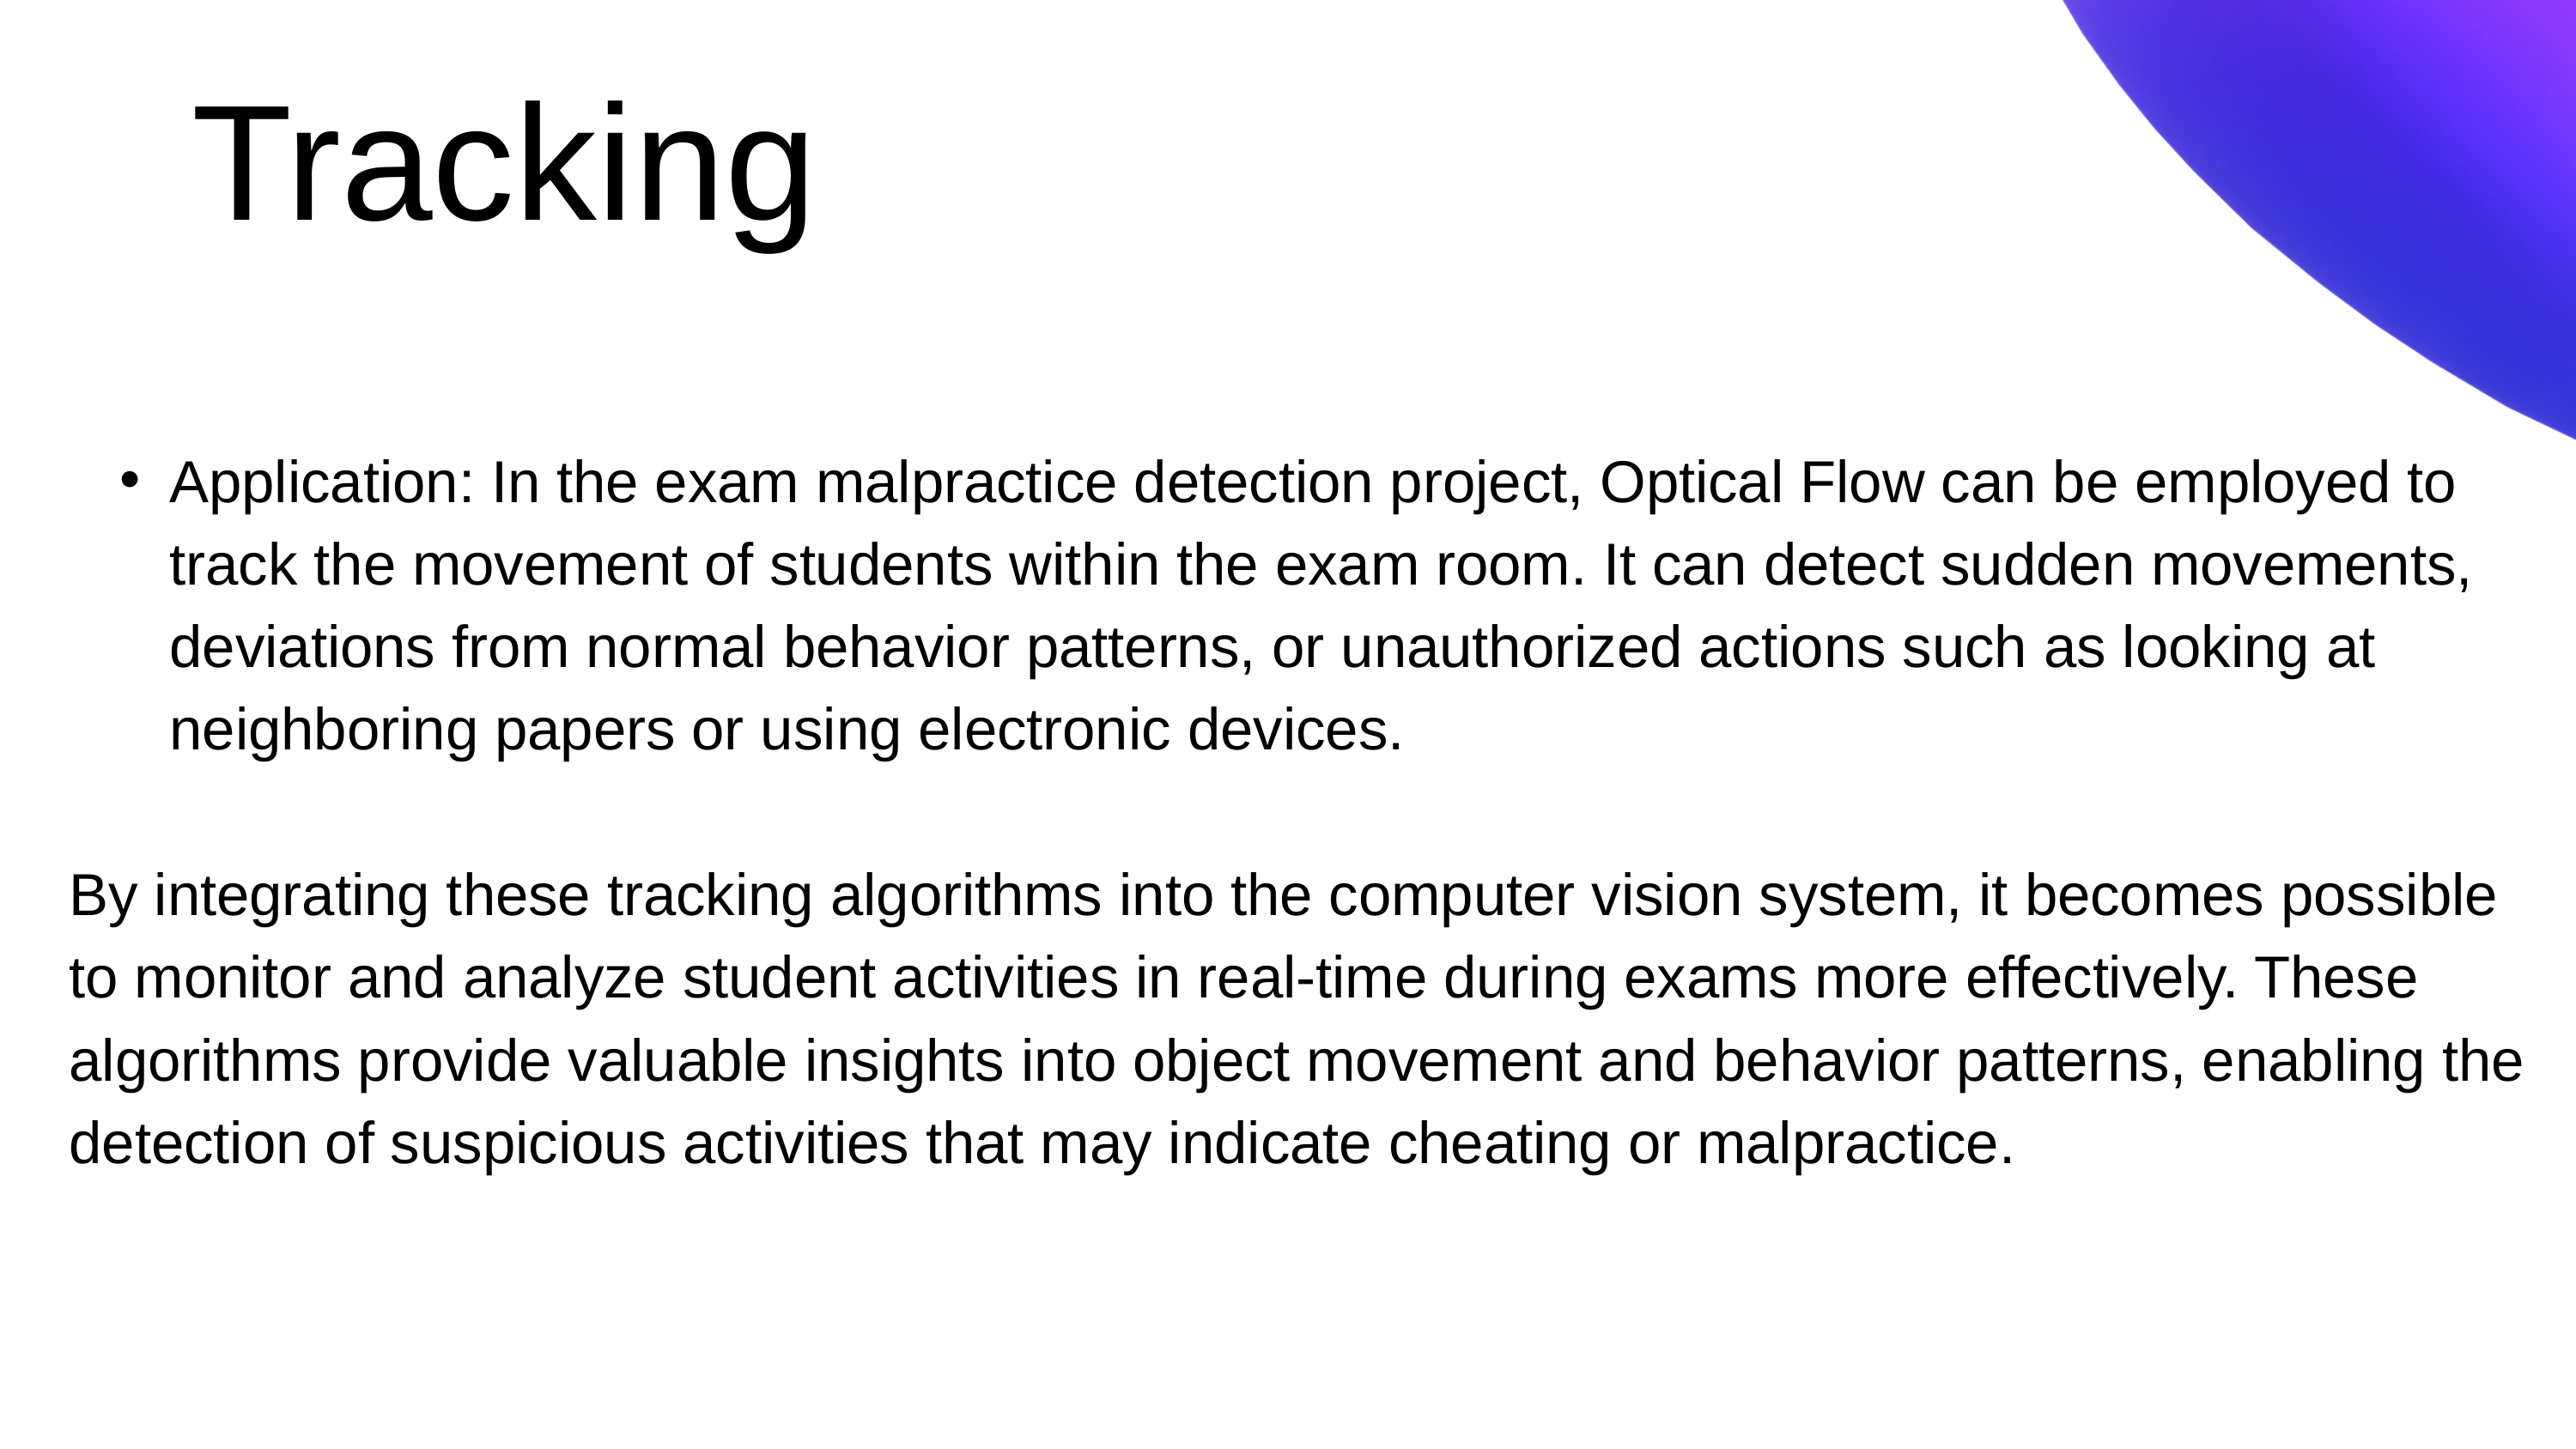

Tracking

Application: In the exam malpractice detection project, Optical Flow can be employed to track the movement of students within the exam room. It can detect sudden movements, deviations from normal behavior patterns, or unauthorized actions such as looking at neighboring papers or using electronic devices.

By integrating these tracking algorithms into the computer vision system, it becomes possible to monitor and analyze student activities in real-time during exams more effectively. These algorithms provide valuable insights into object movement and behavior patterns, enabling the detection of suspicious activities that may indicate cheating or malpractice.